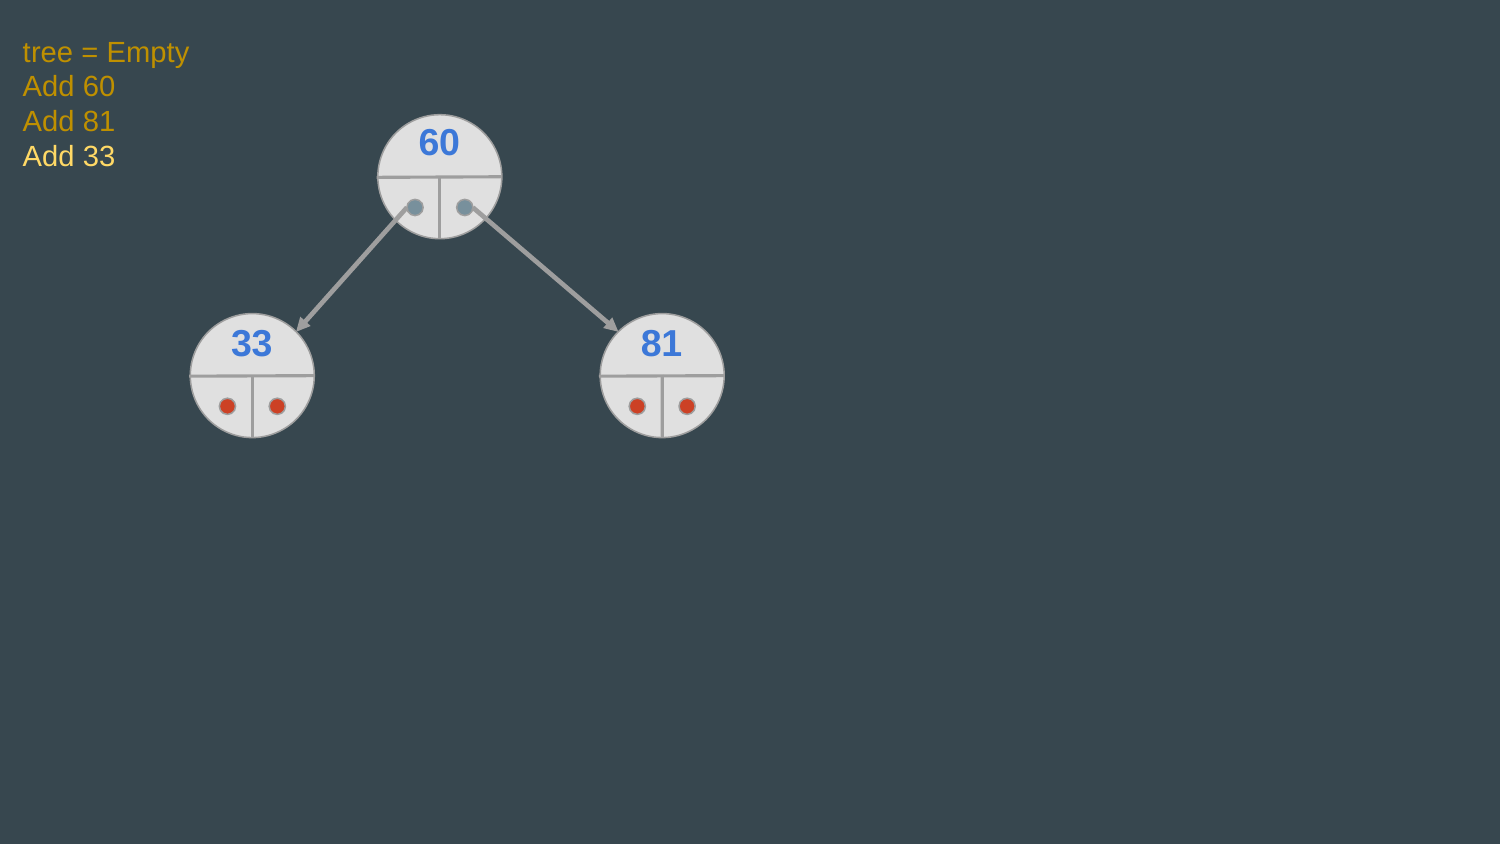

tree = Empty
Add 60
Add 81
Add 33

60

33
81